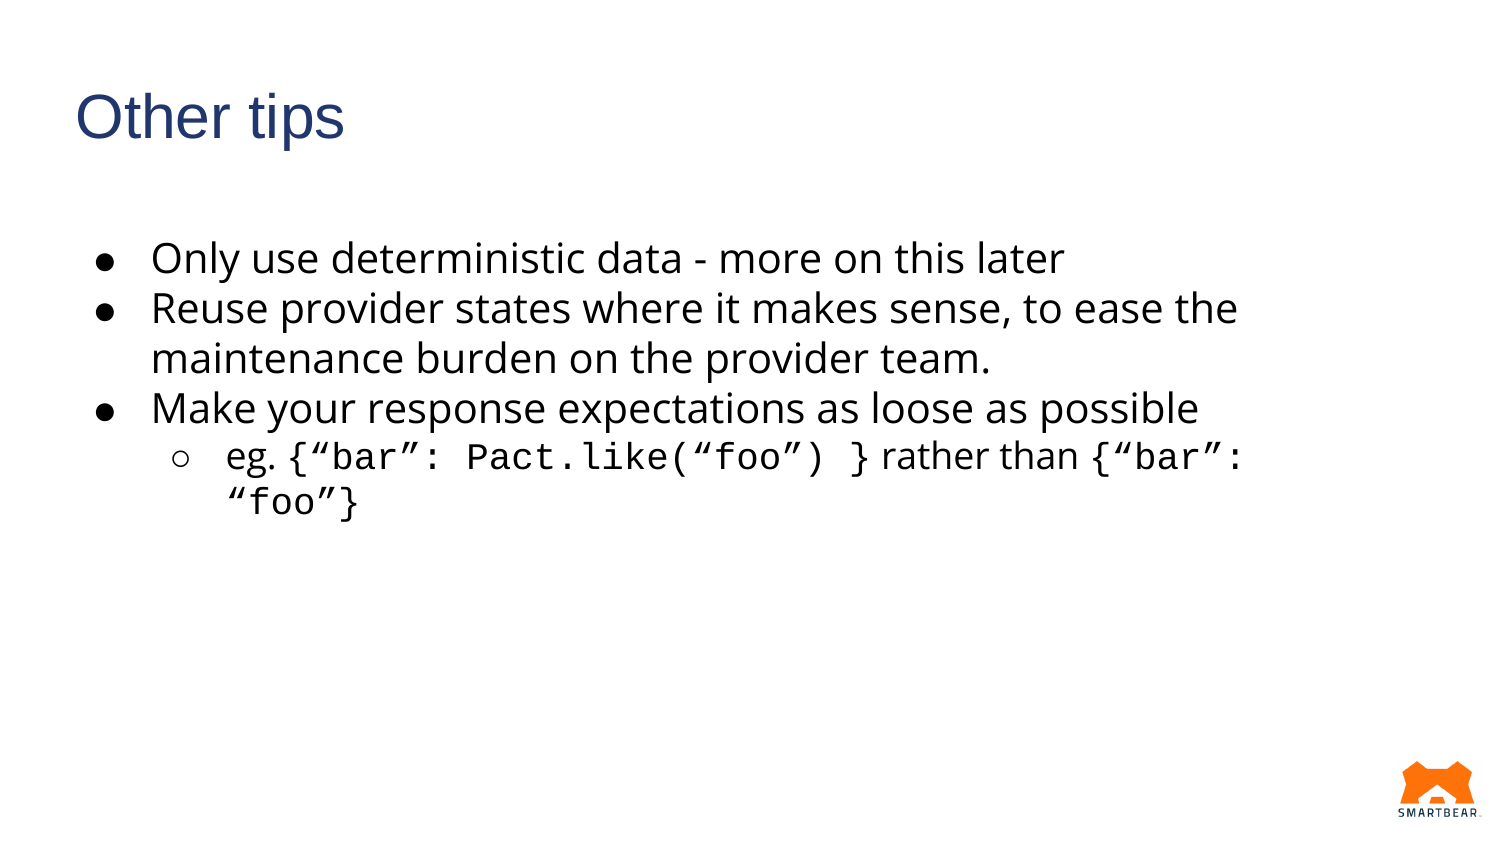

# Other tips
Only use deterministic data - more on this later
Reuse provider states where it makes sense, to ease the maintenance burden on the provider team.
Make your response expectations as loose as possible
eg. {“bar”: Pact.like(“foo”) } rather than {“bar”: “foo”}